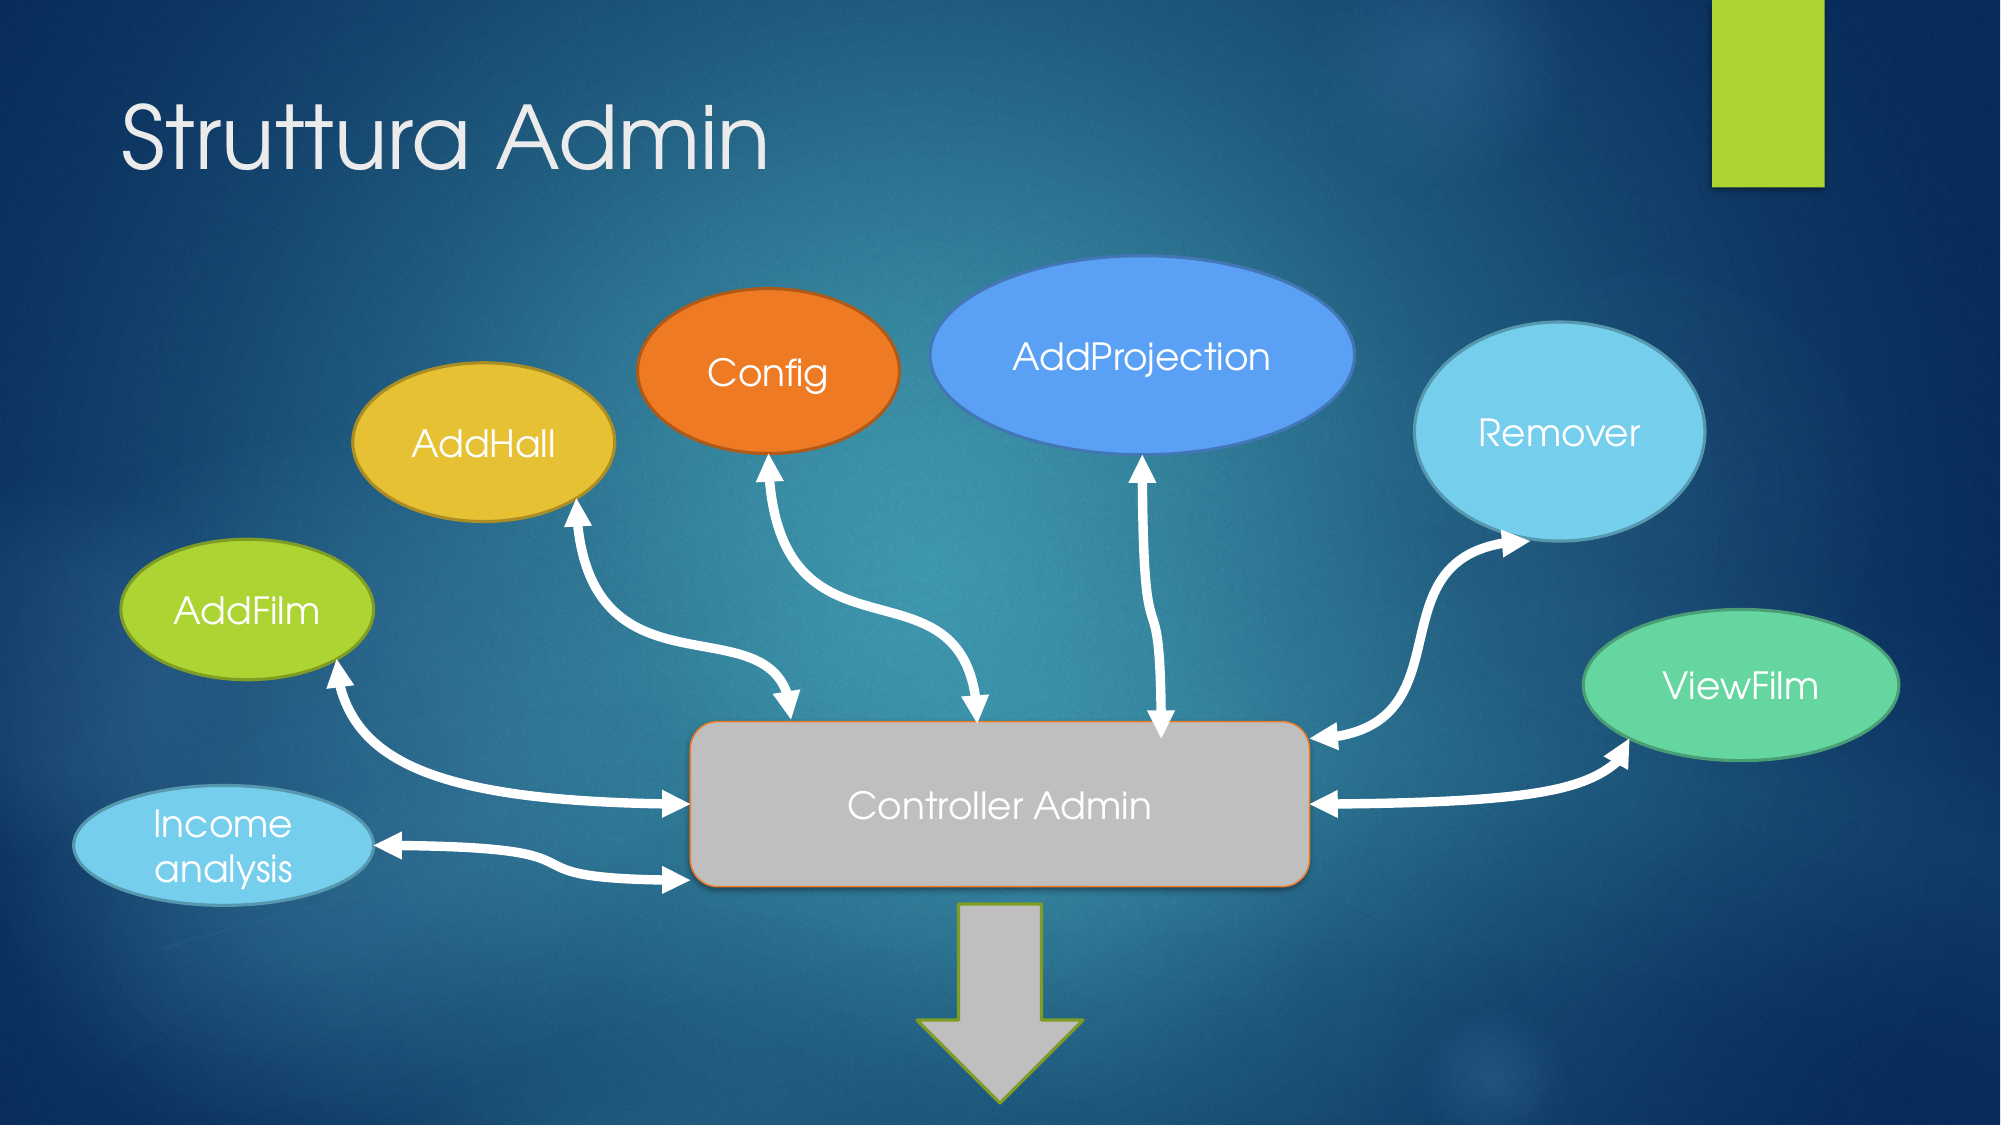

# Struttura Admin
AddProjection
Config
Remover
AddHall
AddFilm
ViewFilm
Controller Admin
Income analysis